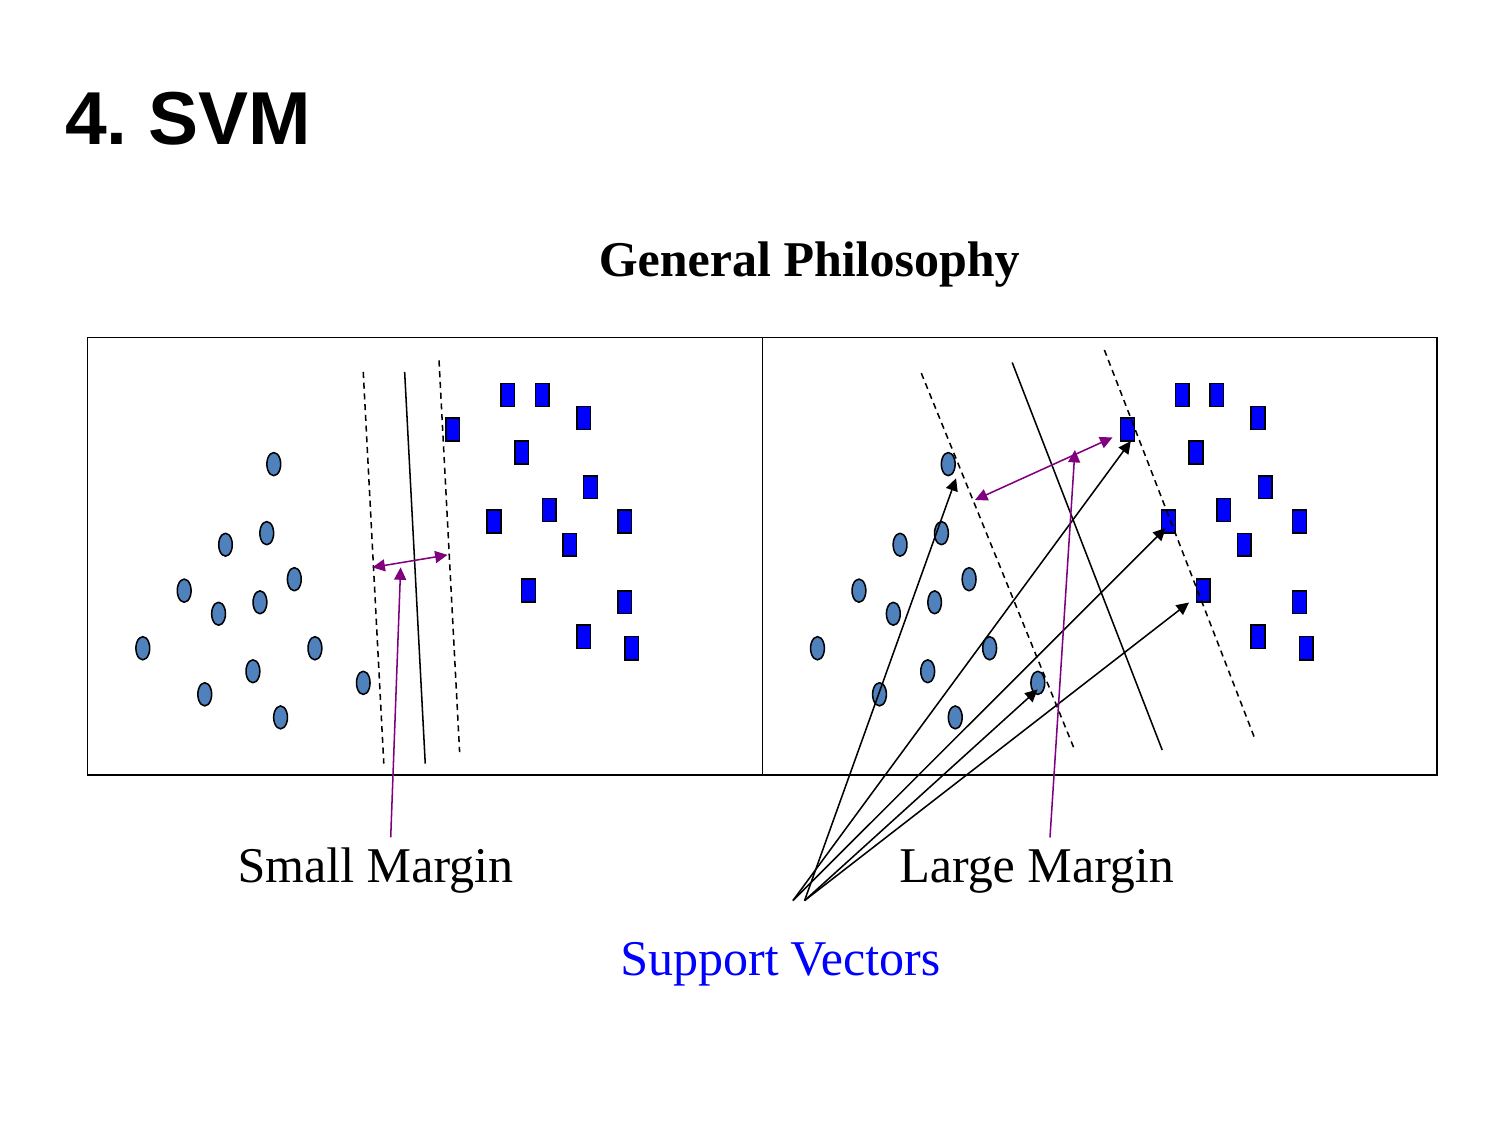

# 4. SVM
General Philosophy

Large Margin

Support Vectors

Small Margin